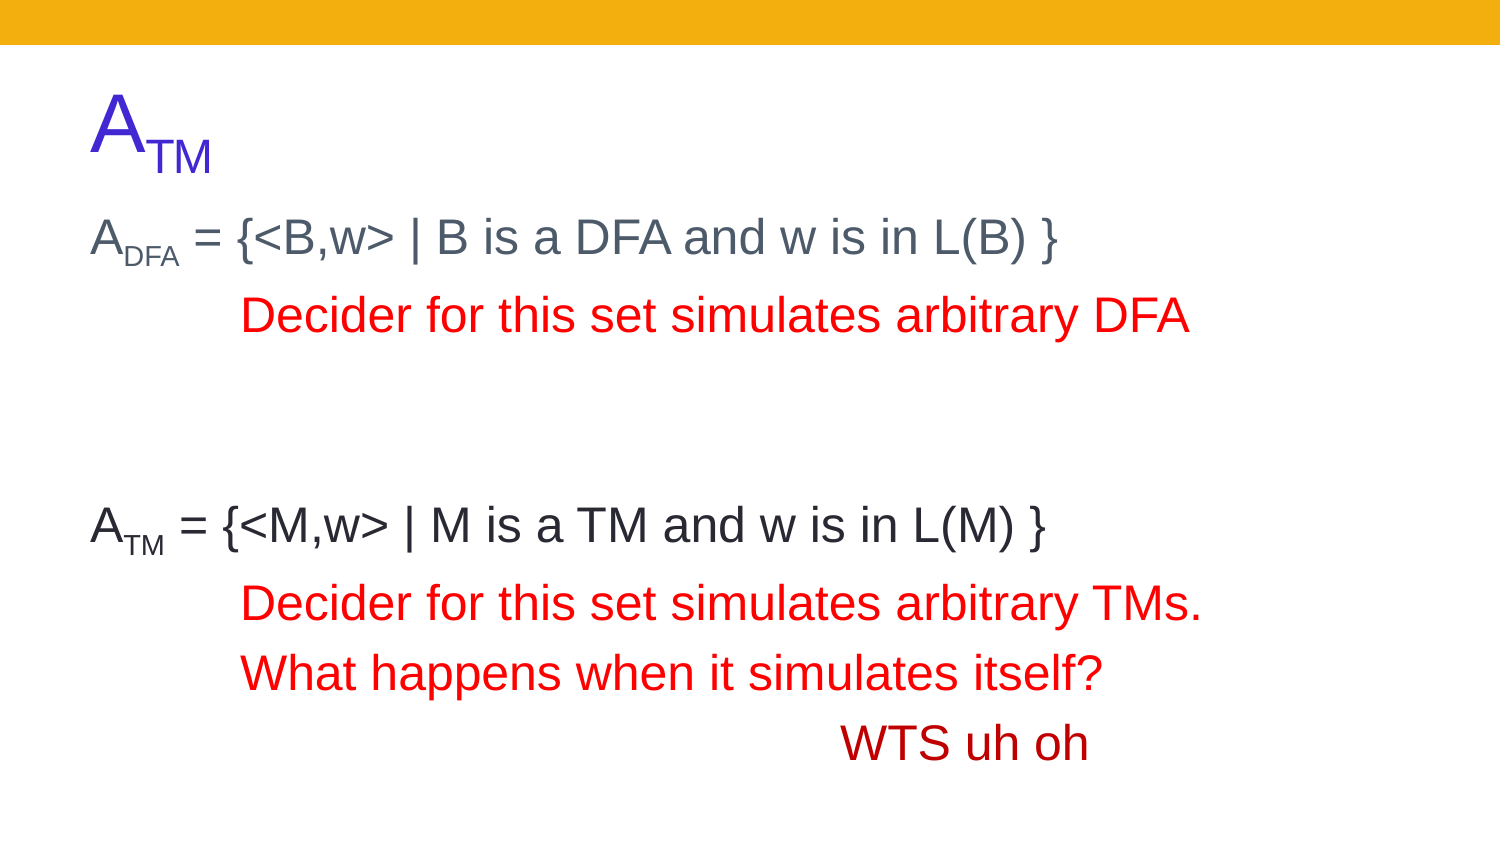

# ATM
ADFA = {<B,w> | B is a DFA and w is in L(B) }
	Decider for this set simulates arbitrary DFA

ATM = {<M,w> | M is a TM and w is in L(M) }
	Decider for this set simulates arbitrary TMs.
	What happens when it simulates itself?
					WTS uh oh